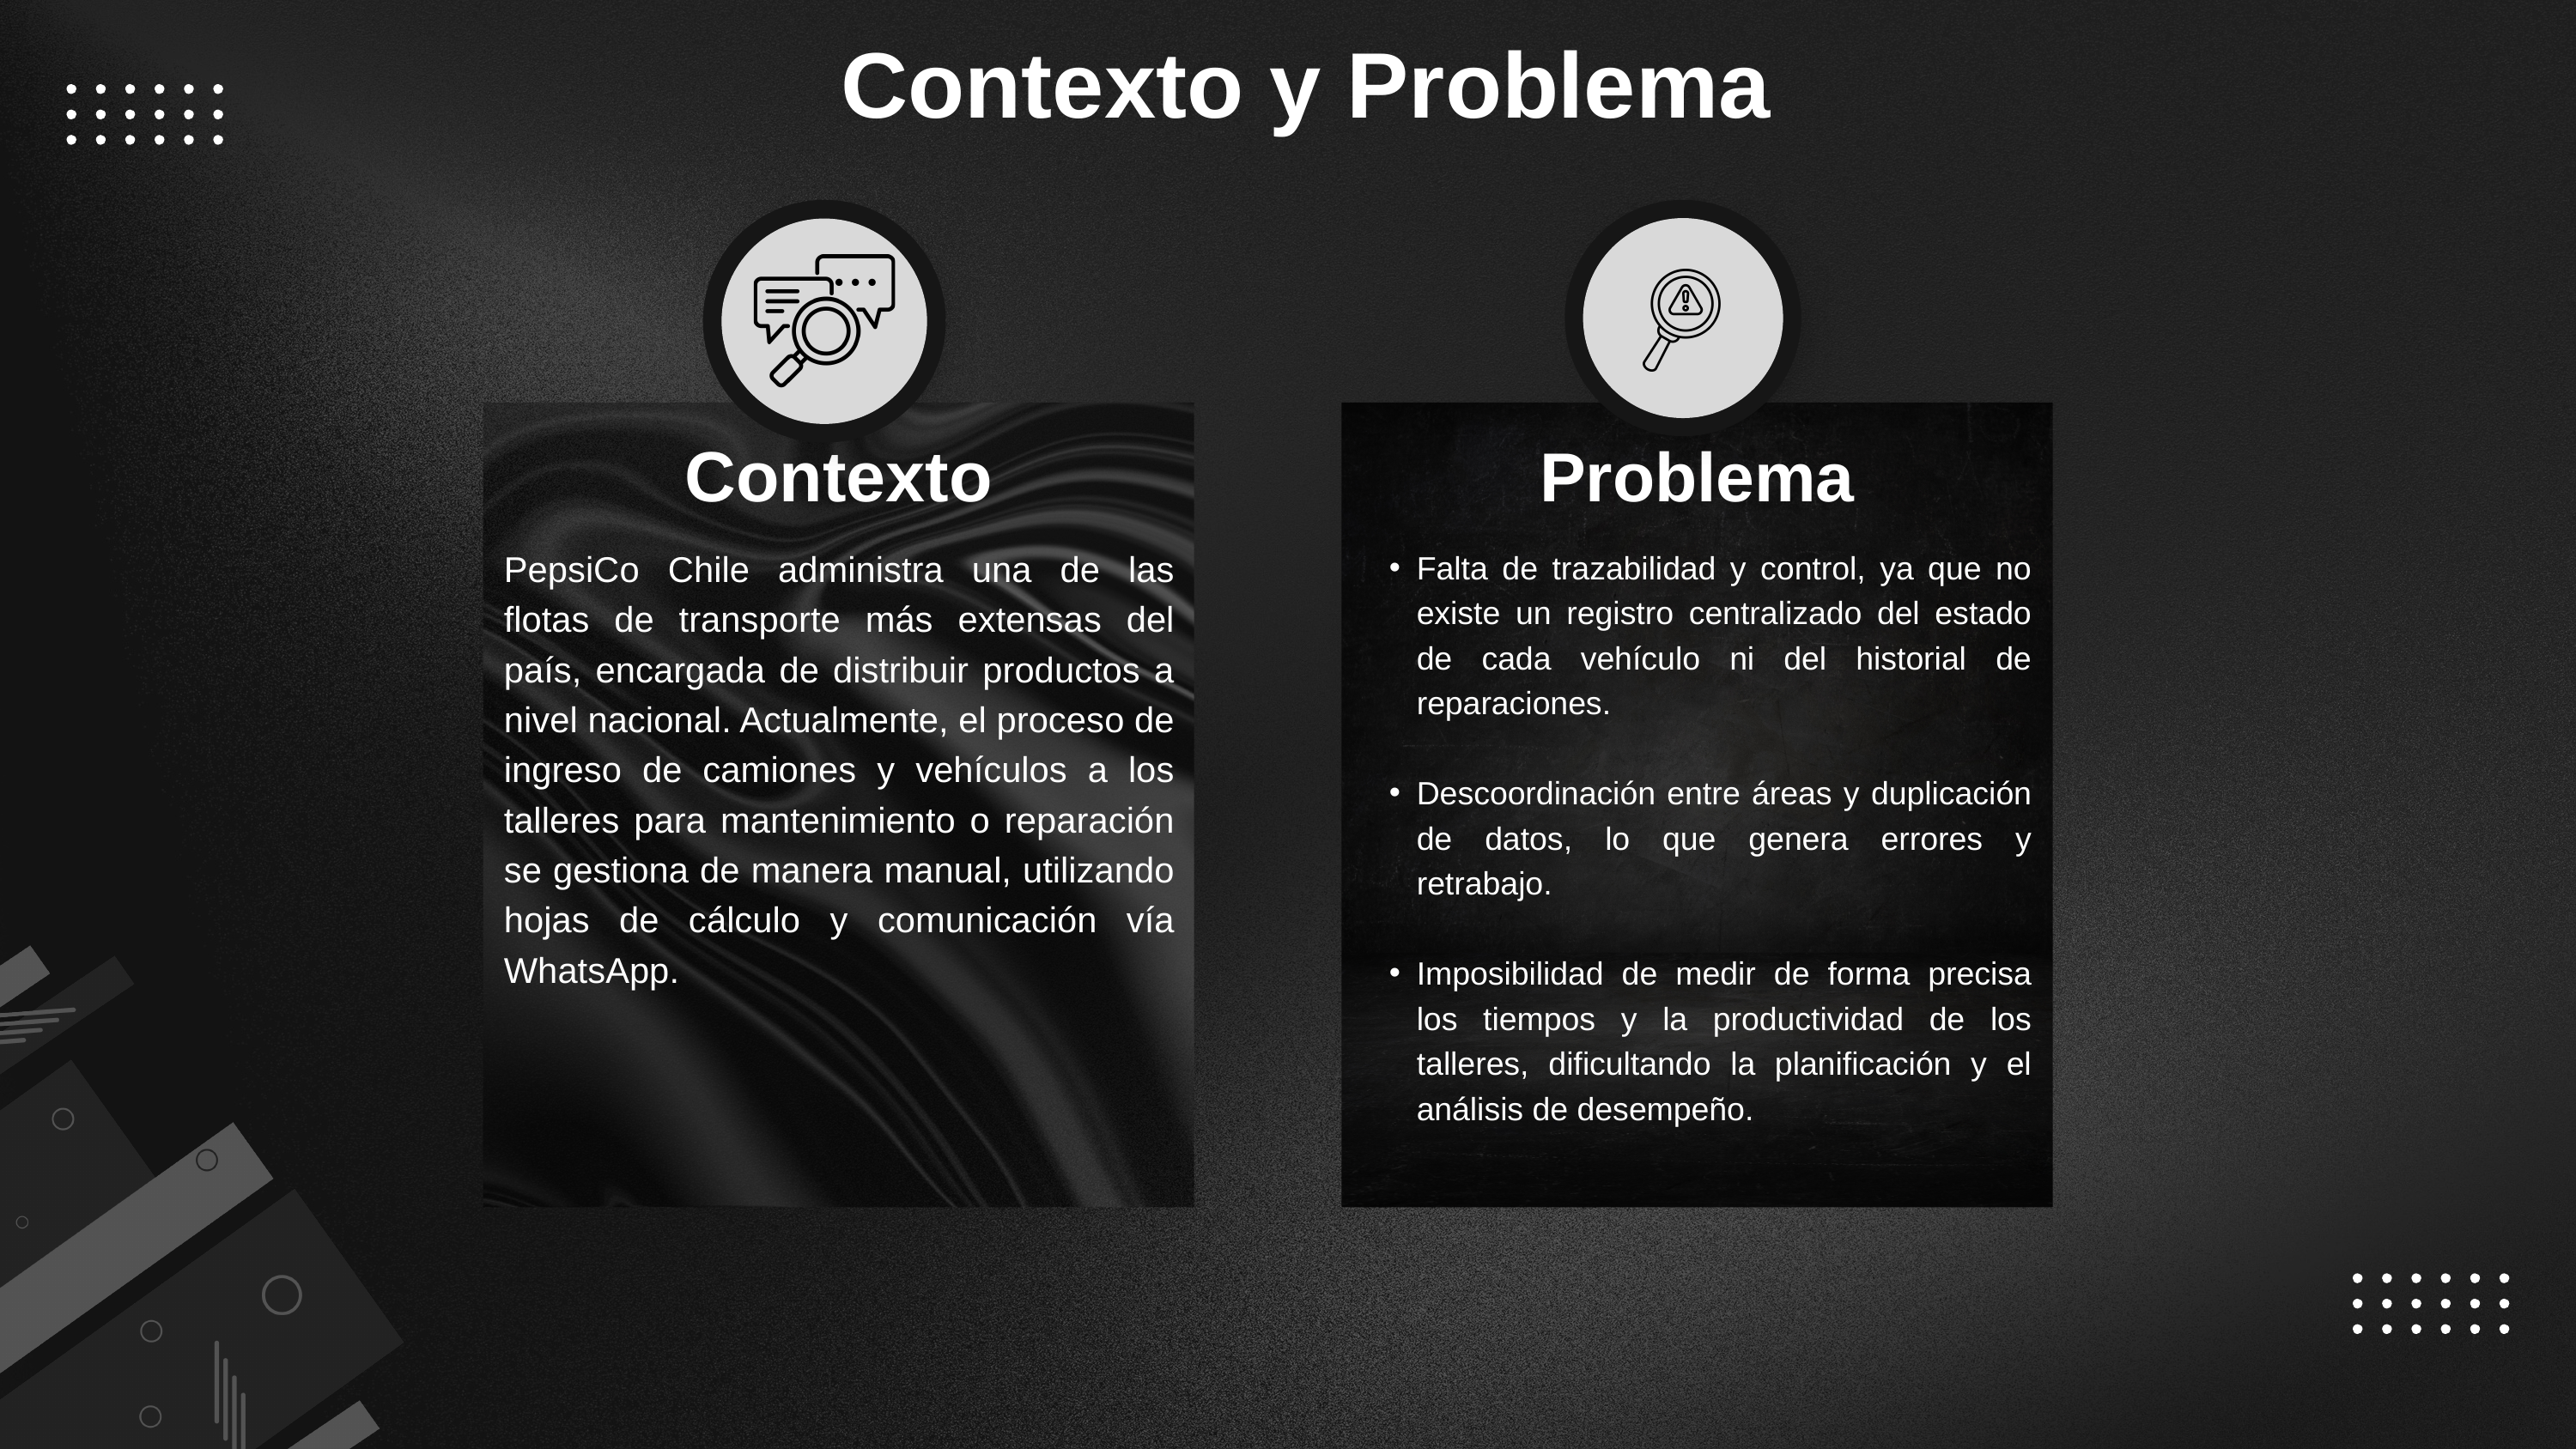

Contexto y Problema

Contexto
Problema
PepsiCo Chile administra una de las flotas de transporte más extensas del país, encargada de distribuir productos a nivel nacional. Actualmente, el proceso de ingreso de camiones y vehículos a los talleres para mantenimiento o reparación se gestiona de manera manual, utilizando hojas de cálculo y comunicación vía WhatsApp.
Falta de trazabilidad y control, ya que no existe un registro centralizado del estado de cada vehículo ni del historial de reparaciones.

Descoordinación entre áreas y duplicación de datos, lo que genera errores y retrabajo.

Imposibilidad de medir de forma precisa los tiempos y la productividad de los talleres, dificultando la planificación y el análisis de desempeño.